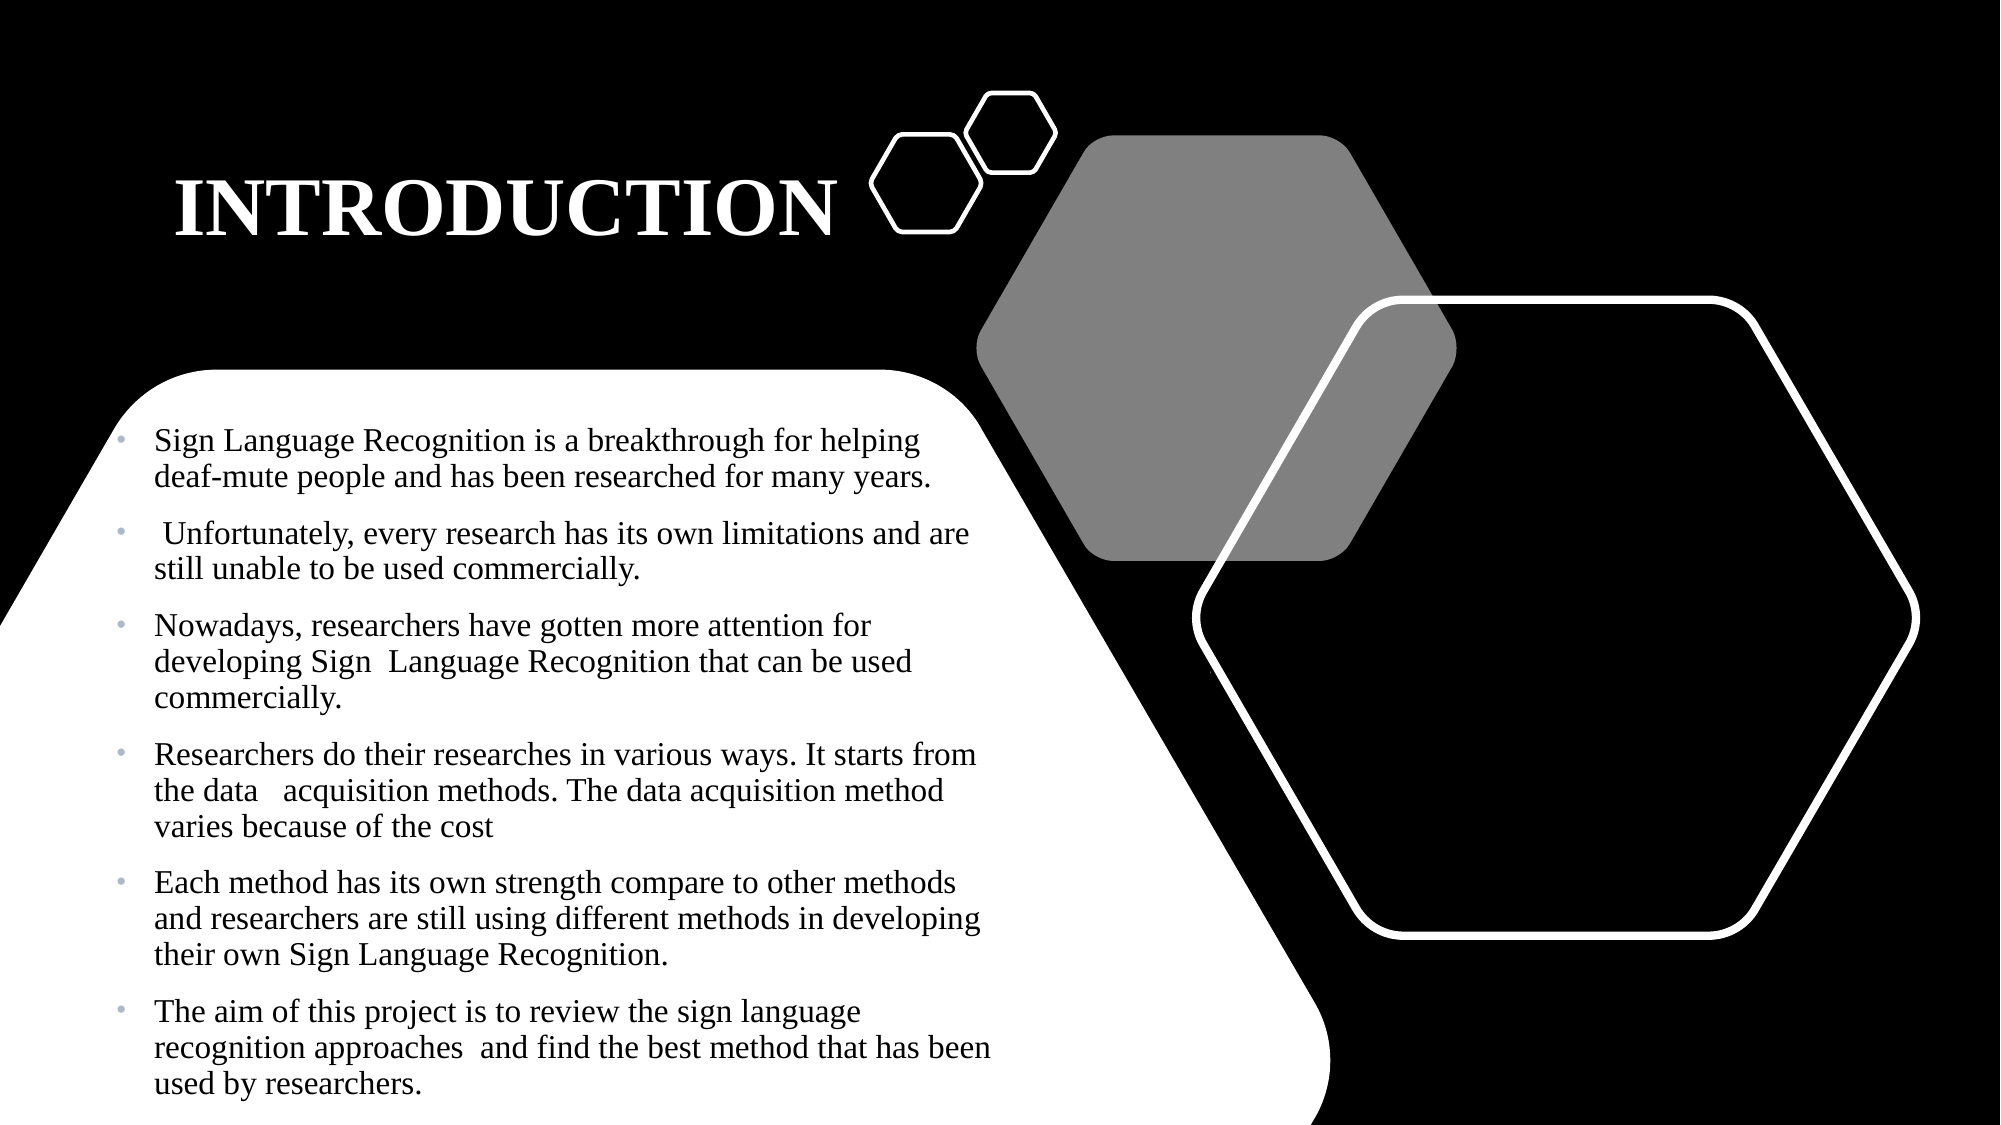

# INTRODUCTION

Sign Language Recognition is a breakthrough for helping deaf-mute people and has been researched for many years.
 Unfortunately, every research has its own limitations and are still unable to be used commercially.
Nowadays, researchers have gotten more attention for developing Sign  Language Recognition that can be used commercially.
Researchers do their researches in various ways. It starts from the data   acquisition methods. The data acquisition method varies because of the cost
Each method has its own strength compare to other methods and researchers are still using different methods in developing their own Sign Language Recognition.
The aim of this project is to review the sign language recognition approaches  and find the best method that has been used by researchers.